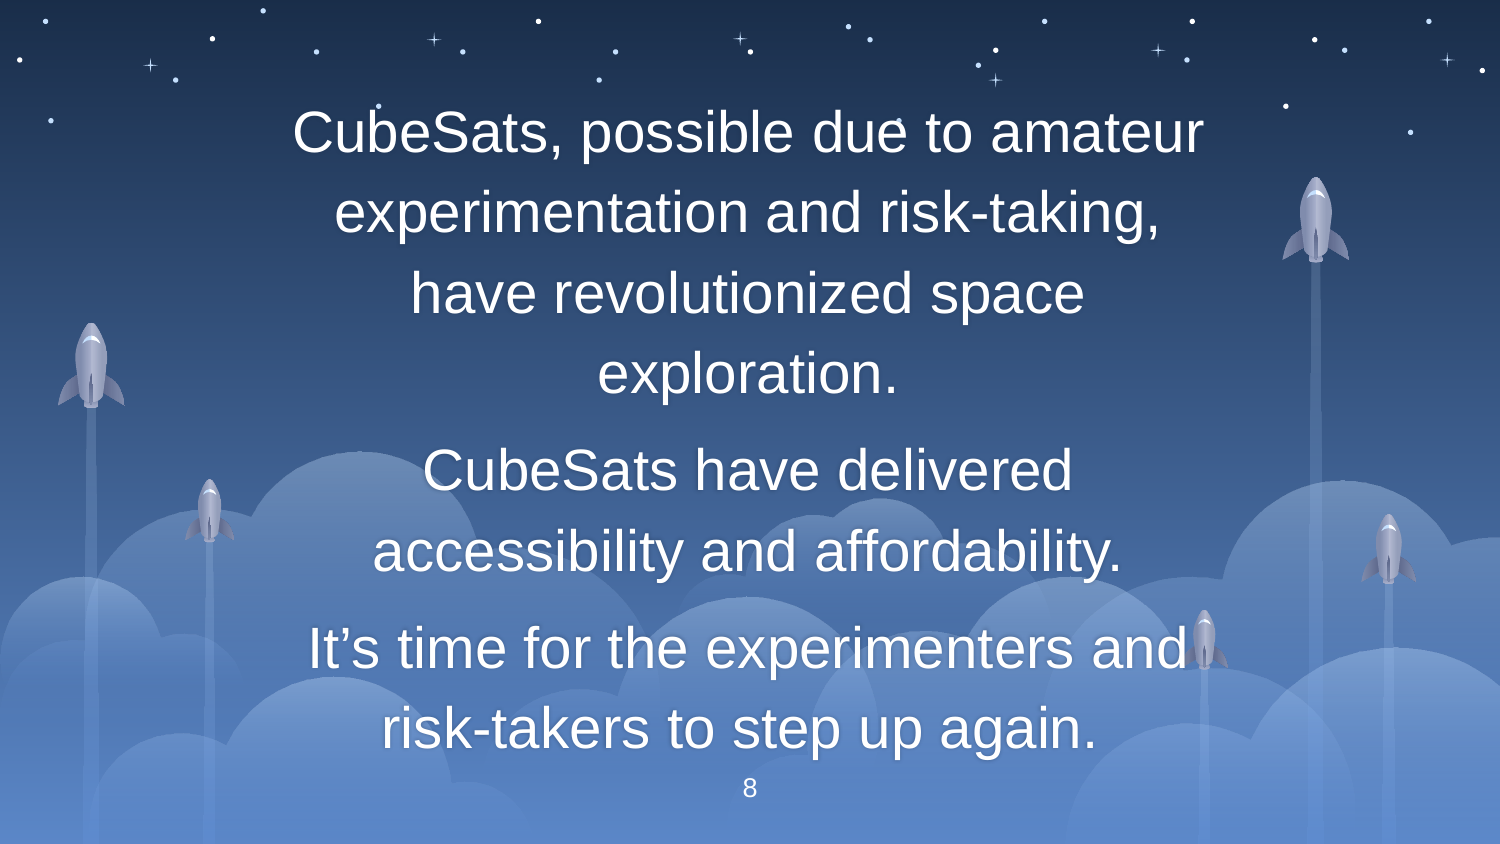

CubeSats, possible due to amateur experimentation and risk-taking, have revolutionized space exploration.
CubeSats have delivered accessibility and affordability.
It’s time for the experimenters and risk-takers to step up again.
8